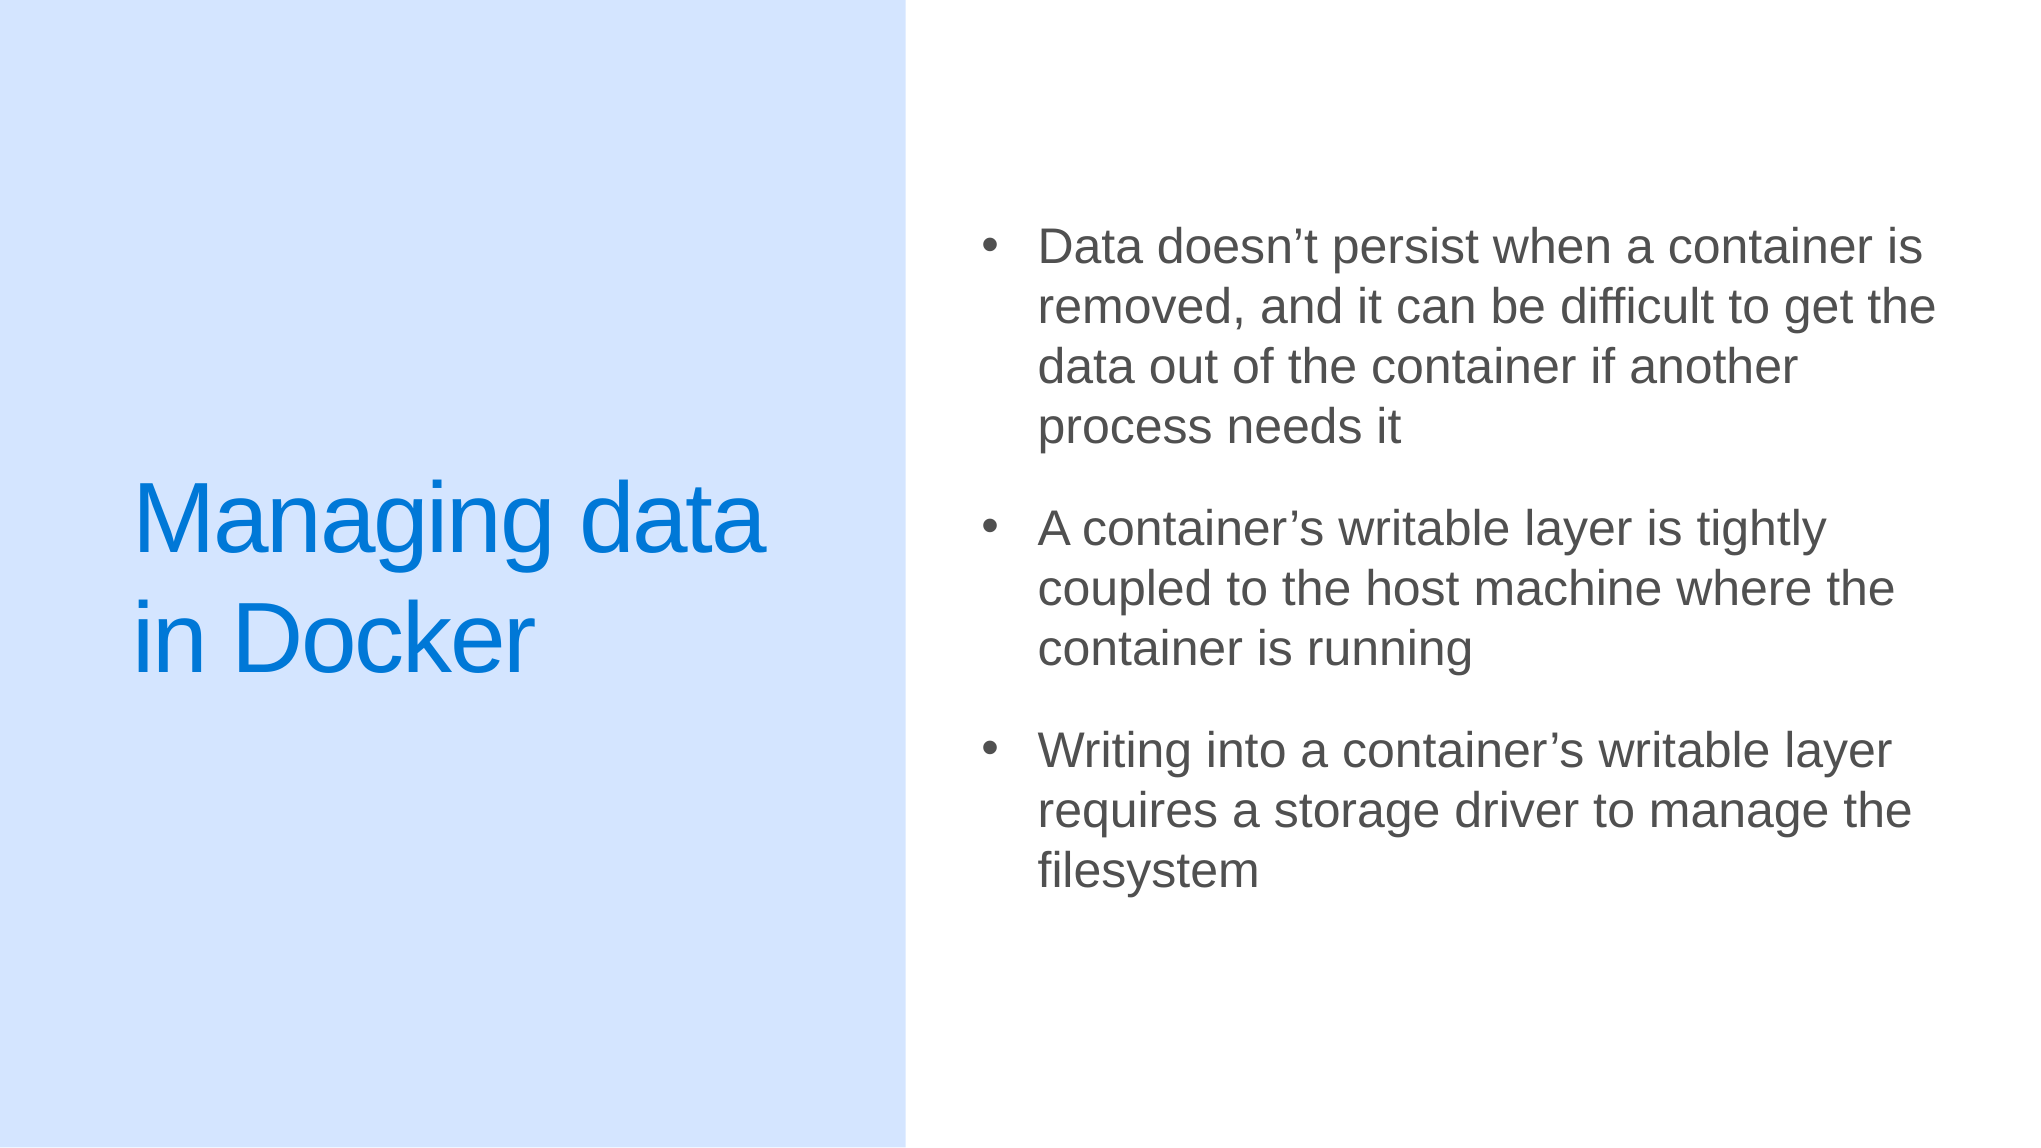

Data doesn’t persist when a container is removed, and it can be difficult to get the data out of the container if another process needs it
A container’s writable layer is tightly coupled to the host machine where the container is running
Writing into a container’s writable layer requires a storage driver to manage the filesystem

Managing data in Docker